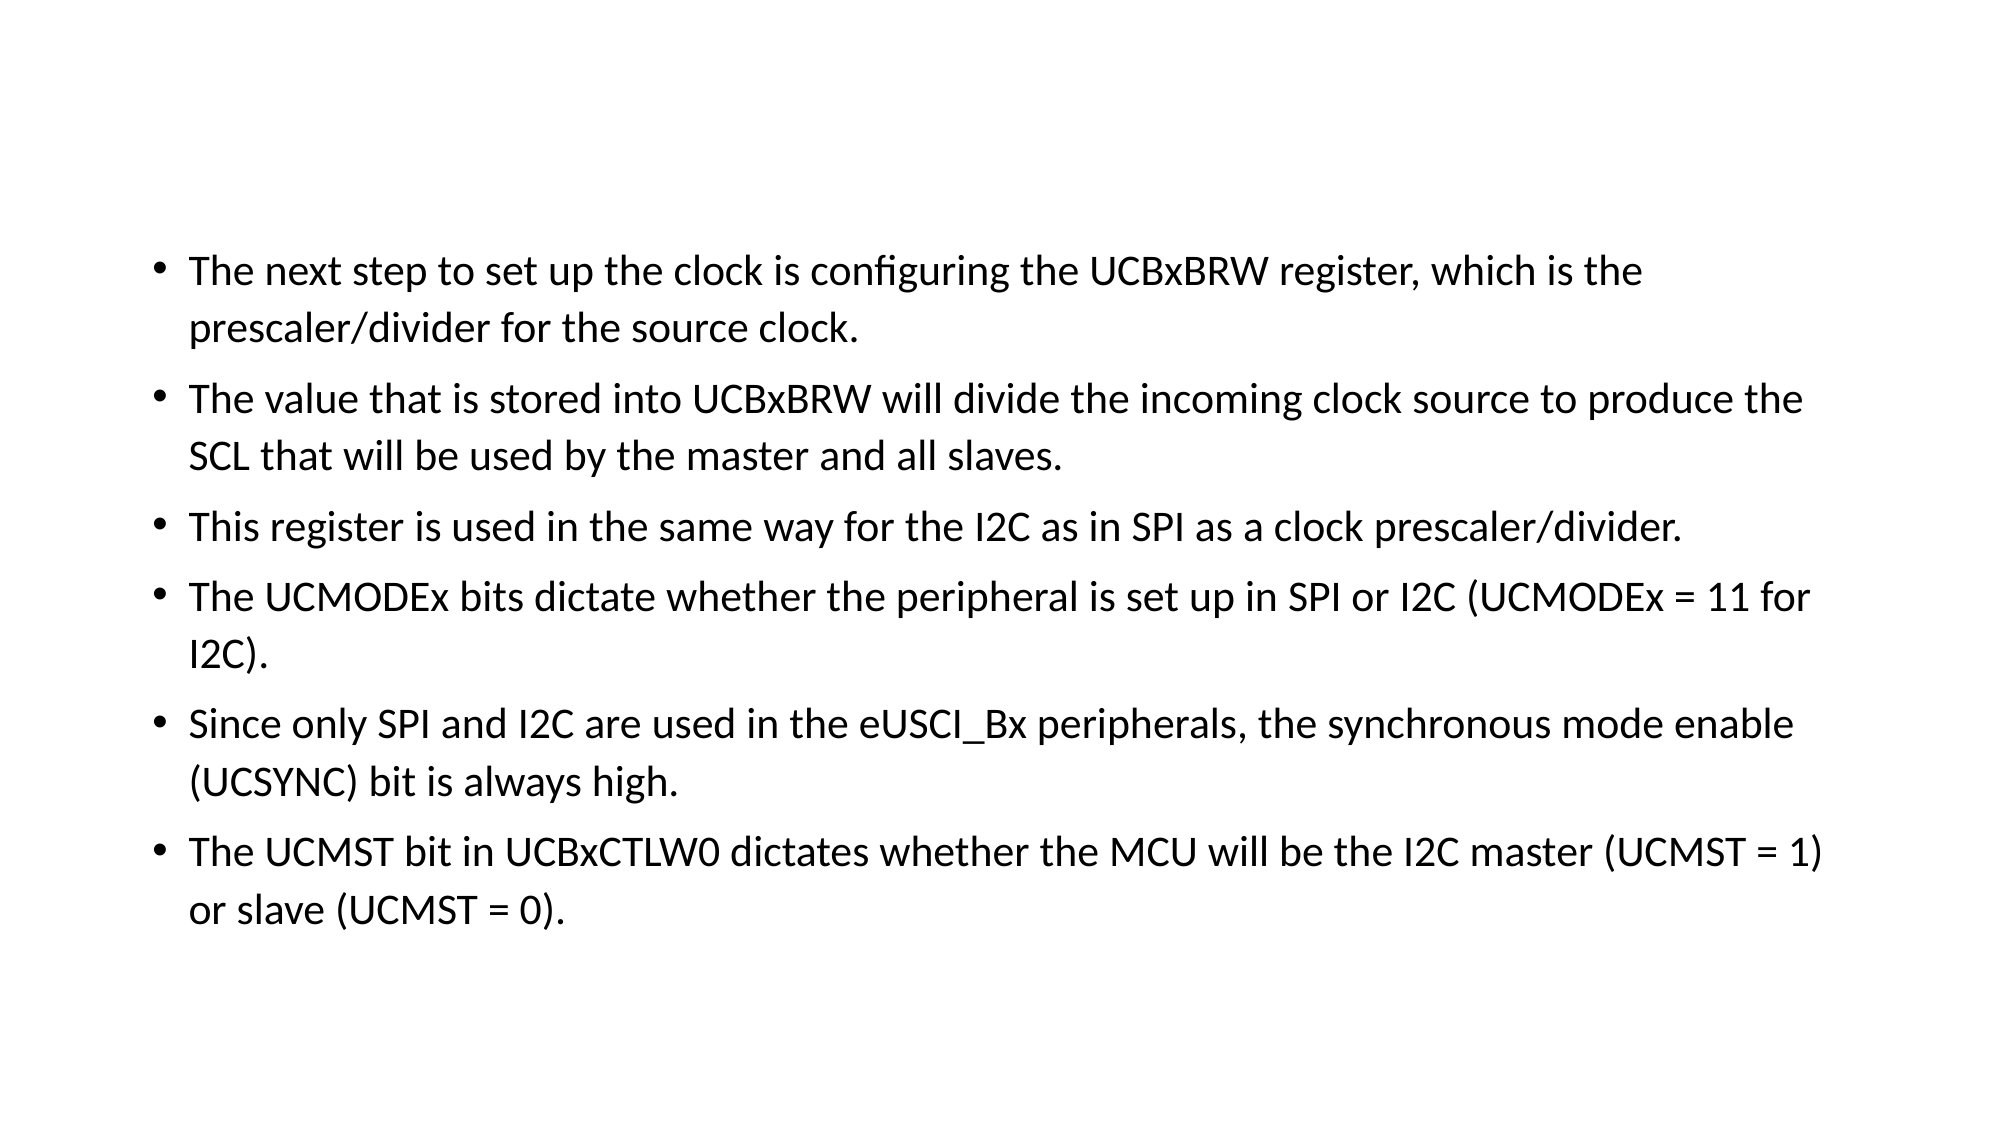

The next step to set up the clock is configuring the UCBxBRW register, which is the prescaler/divider for the source clock.
The value that is stored into UCBxBRW will divide the incoming clock source to produce the SCL that will be used by the master and all slaves.
This register is used in the same way for the I2C as in SPI as a clock prescaler/divider.
The UCMODEx bits dictate whether the peripheral is set up in SPI or I2C (UCMODEx = 11 for I2C).
Since only SPI and I2C are used in the eUSCI_Bx peripherals, the synchronous mode enable (UCSYNC) bit is always high.
The UCMST bit in UCBxCTLW0 dictates whether the MCU will be the I2C master (UCMST = 1) or slave (UCMST = 0).